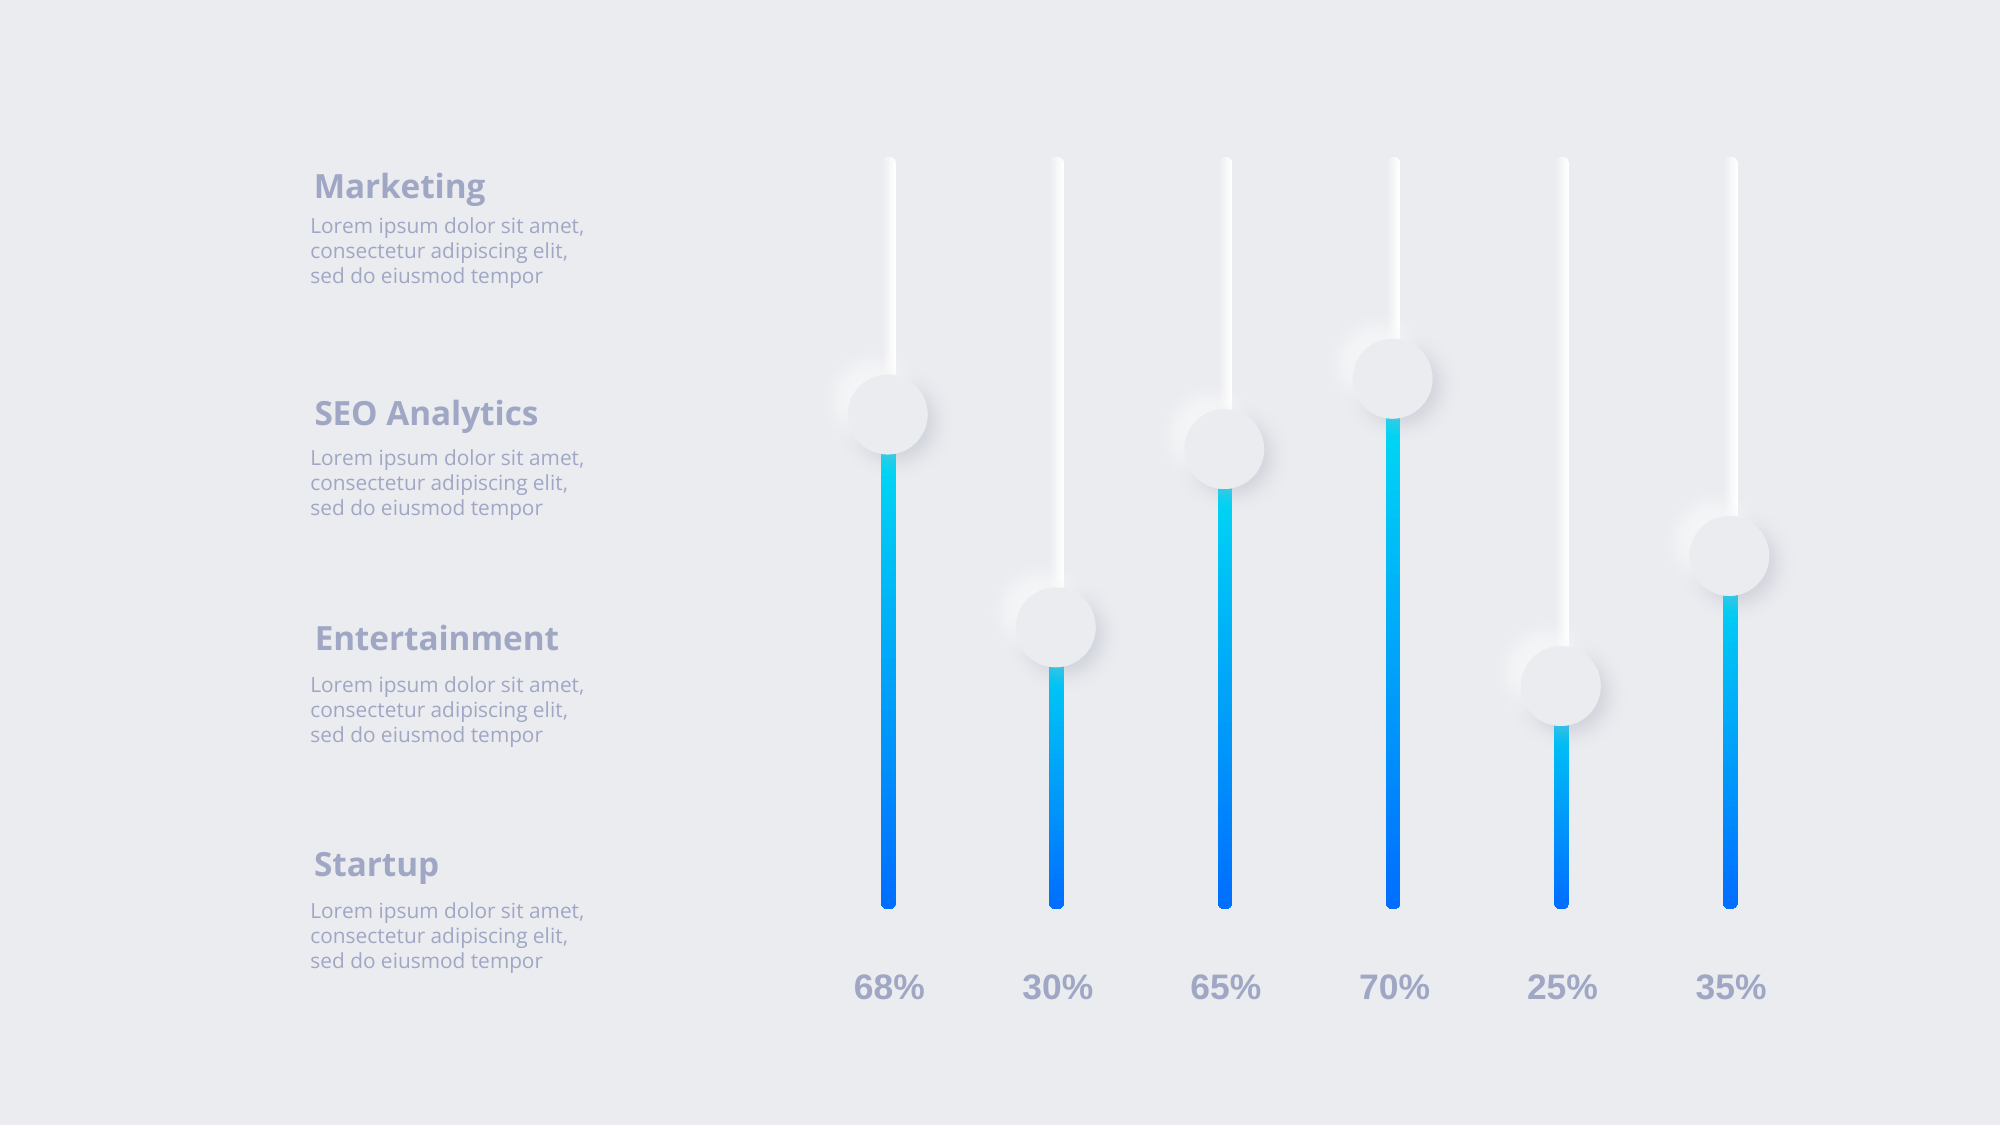

Marketing
Lorem ipsum dolor sit amet, consectetur adipiscing elit, sed do eiusmod tempor

SEO Analytics

Lorem ipsum dolor sit amet, consectetur adipiscing elit, sed do eiusmod tempor

Entertainment

Lorem ipsum dolor sit amet, consectetur adipiscing elit, sed do eiusmod tempor
Startup
Lorem ipsum dolor sit amet, consectetur adipiscing elit, sed do eiusmod tempor

68%
30%
65%
70%
25%
35%